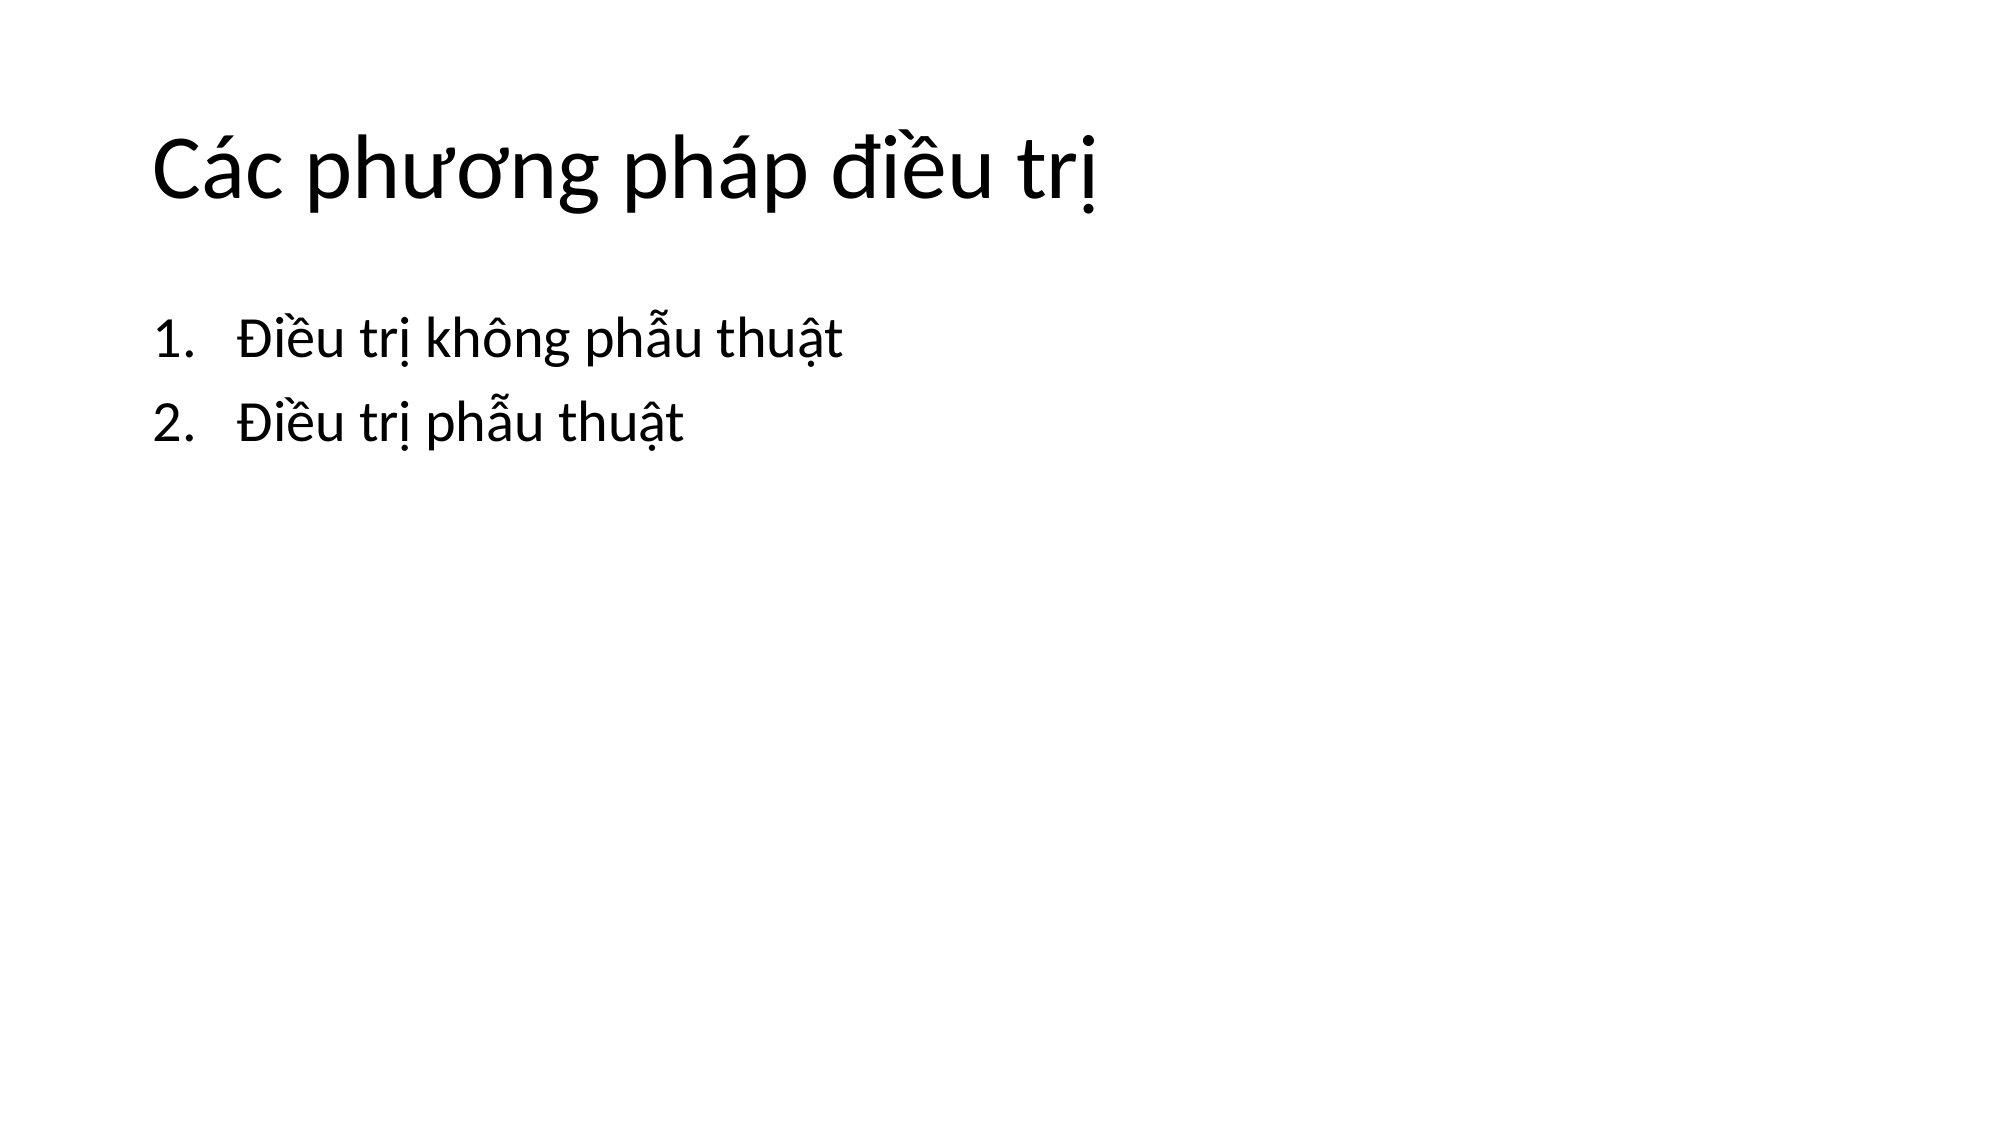

# Các phương pháp điều trị
Điều trị không phẫu thuật
Điều trị phẫu thuật